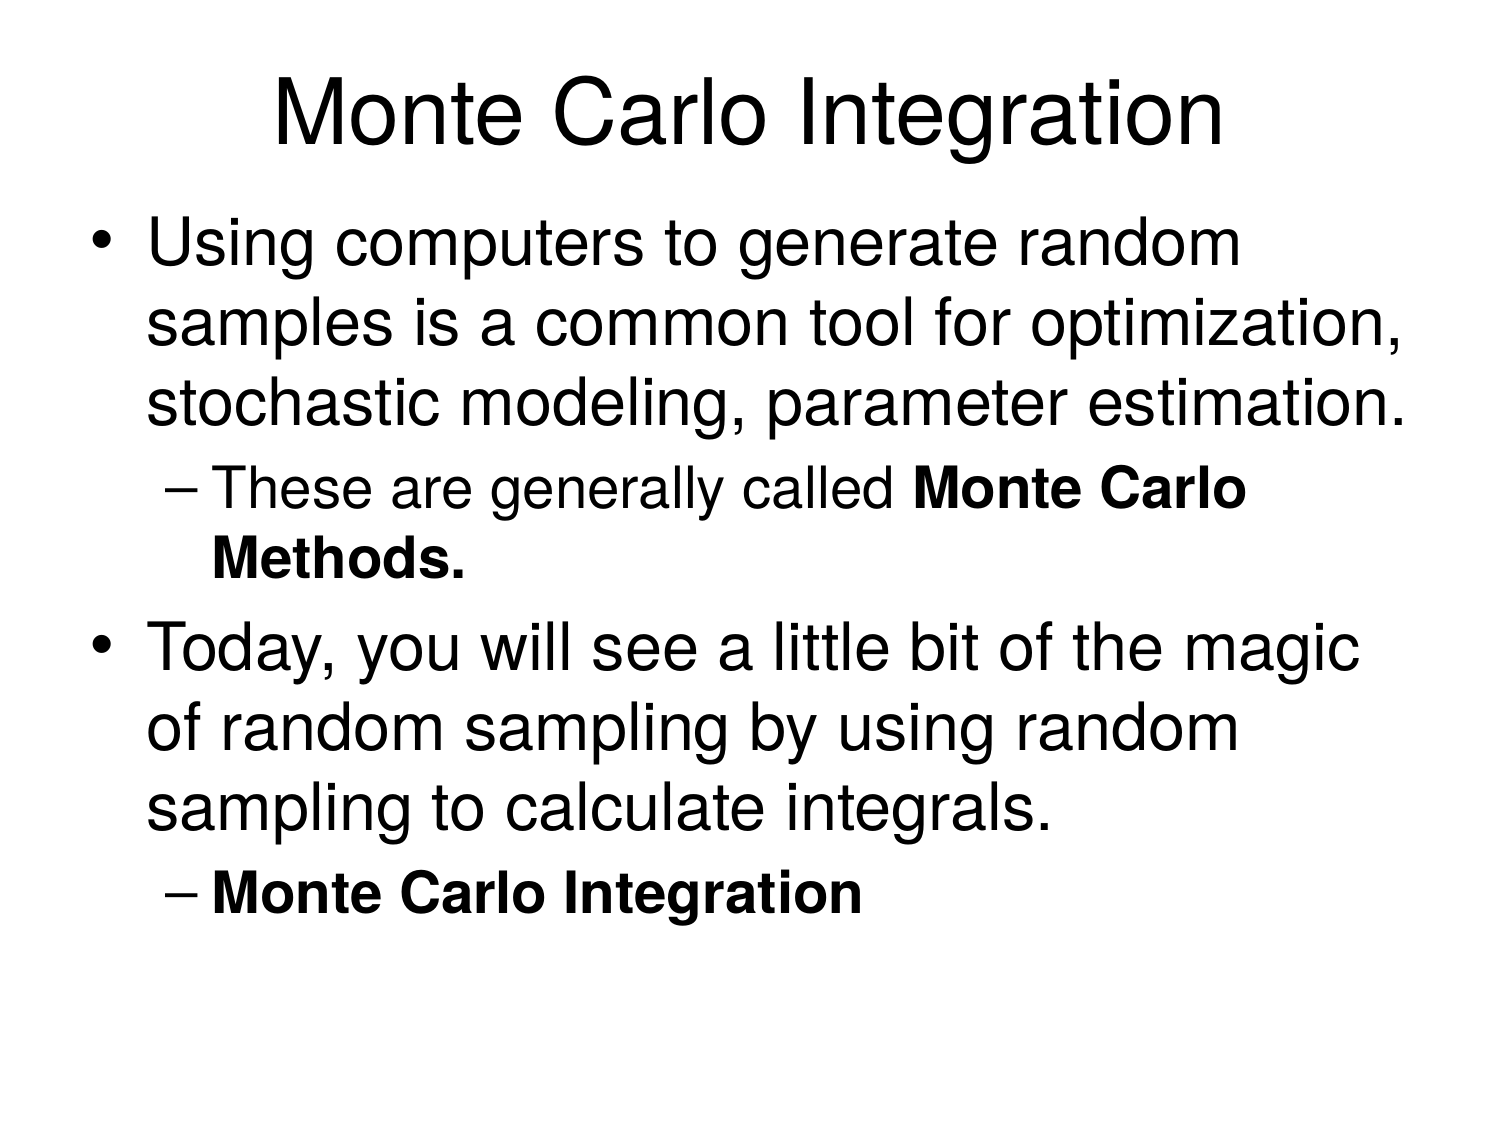

# Monte Carlo Integration
Using computers to generate random samples is a common tool for optimization, stochastic modeling, parameter estimation.
These are generally called Monte Carlo Methods.
Today, you will see a little bit of the magic of random sampling by using random sampling to calculate integrals.
Monte Carlo Integration